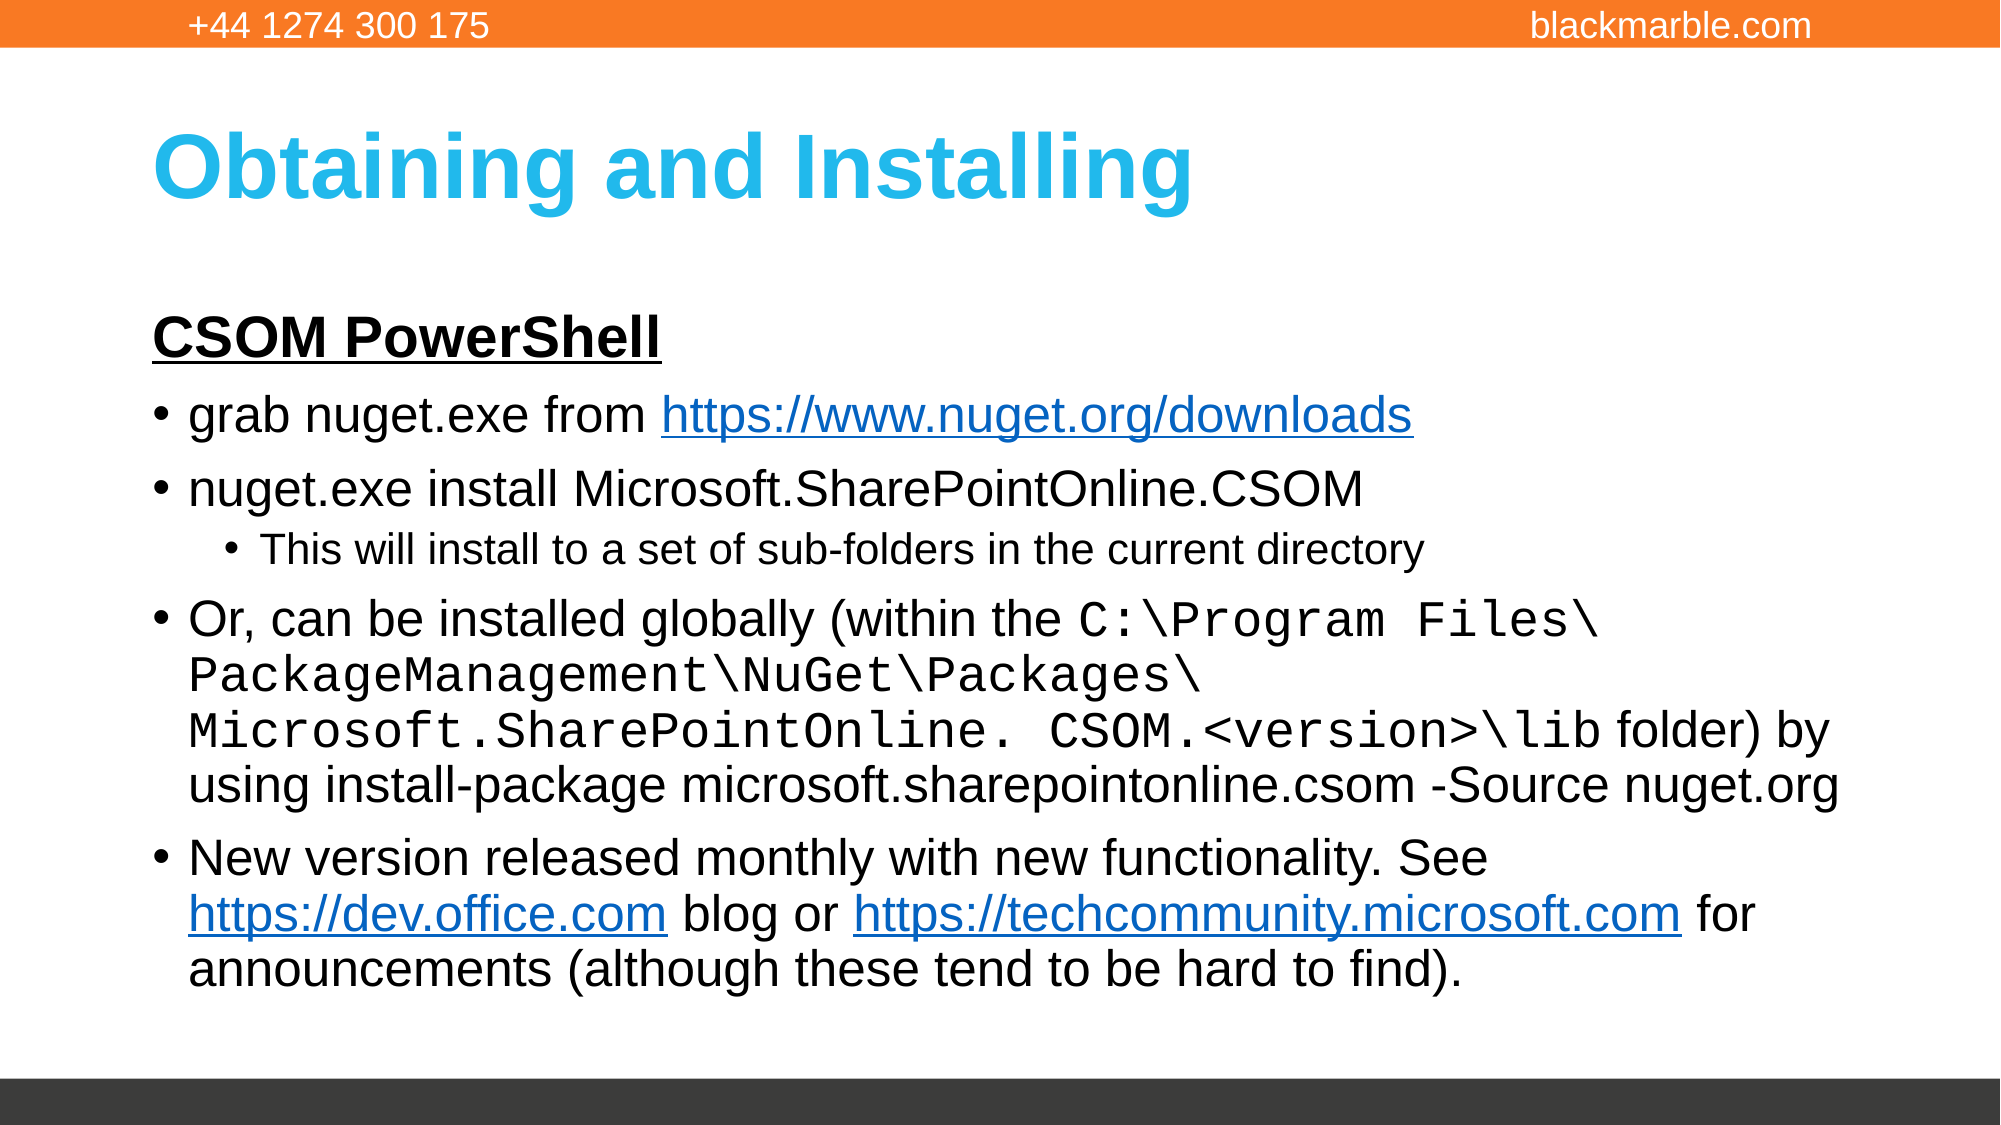

# Obtaining and Installing
CSOM PowerShell
grab nuget.exe from https://www.nuget.org/downloads
nuget.exe install Microsoft.SharePointOnline.CSOM
This will install to a set of sub-folders in the current directory
Or, can be installed globally (within the C:\Program Files\PackageManagement\NuGet\Packages\Microsoft.SharePointOnline. CSOM.<version>\lib folder) by using install-package microsoft.sharepointonline.csom -Source nuget.org
New version released monthly with new functionality. See https://dev.office.com blog or https://techcommunity.microsoft.com for announcements (although these tend to be hard to find).